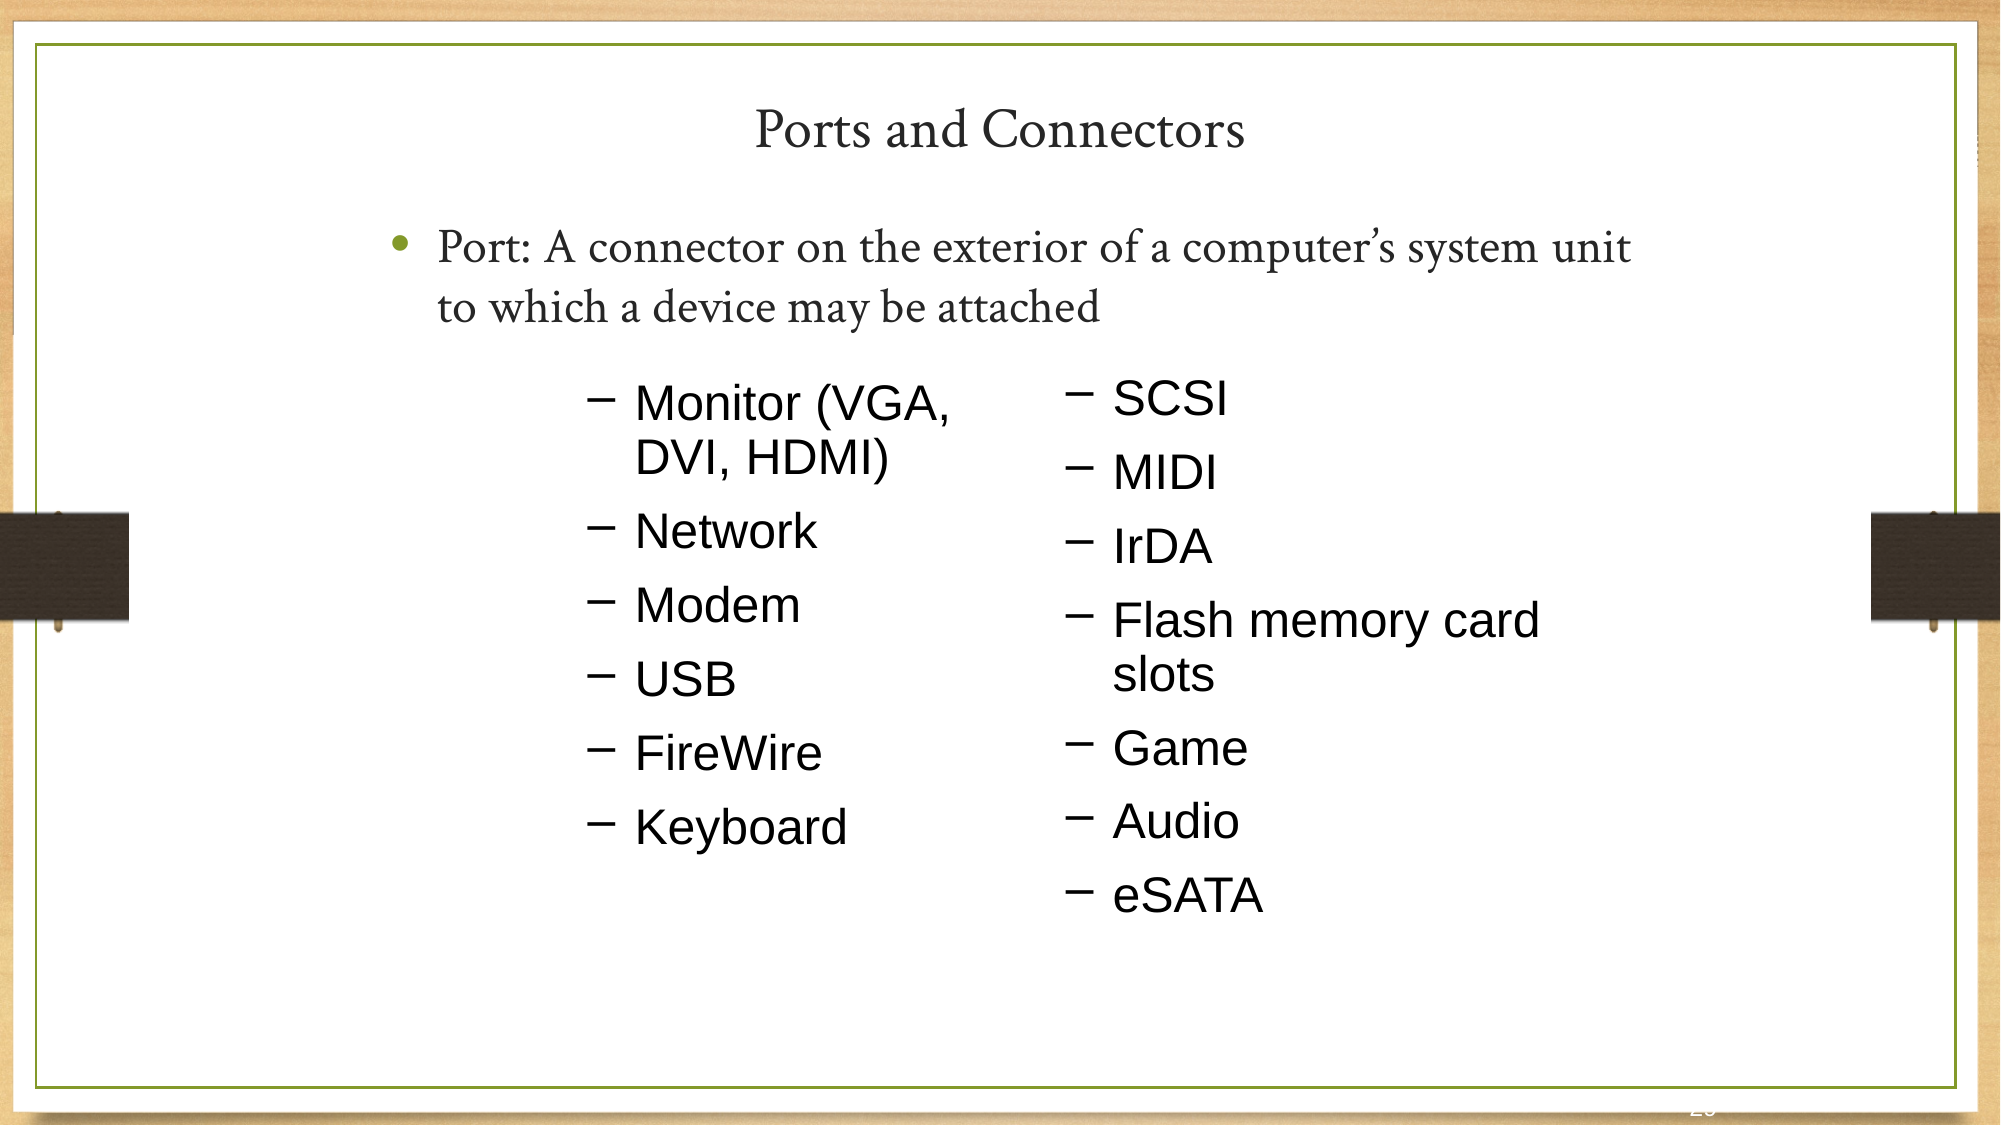

Ports and Connectors
Port: A connector on the exterior of a computer’s system unit to which a device may be attached

SCSI
MIDI
IrDA
Flash memory card slots
Game
Audio
eSATA

Monitor (VGA, DVI, HDMI)
Network
Modem
USB
FireWire
Keyboard

29